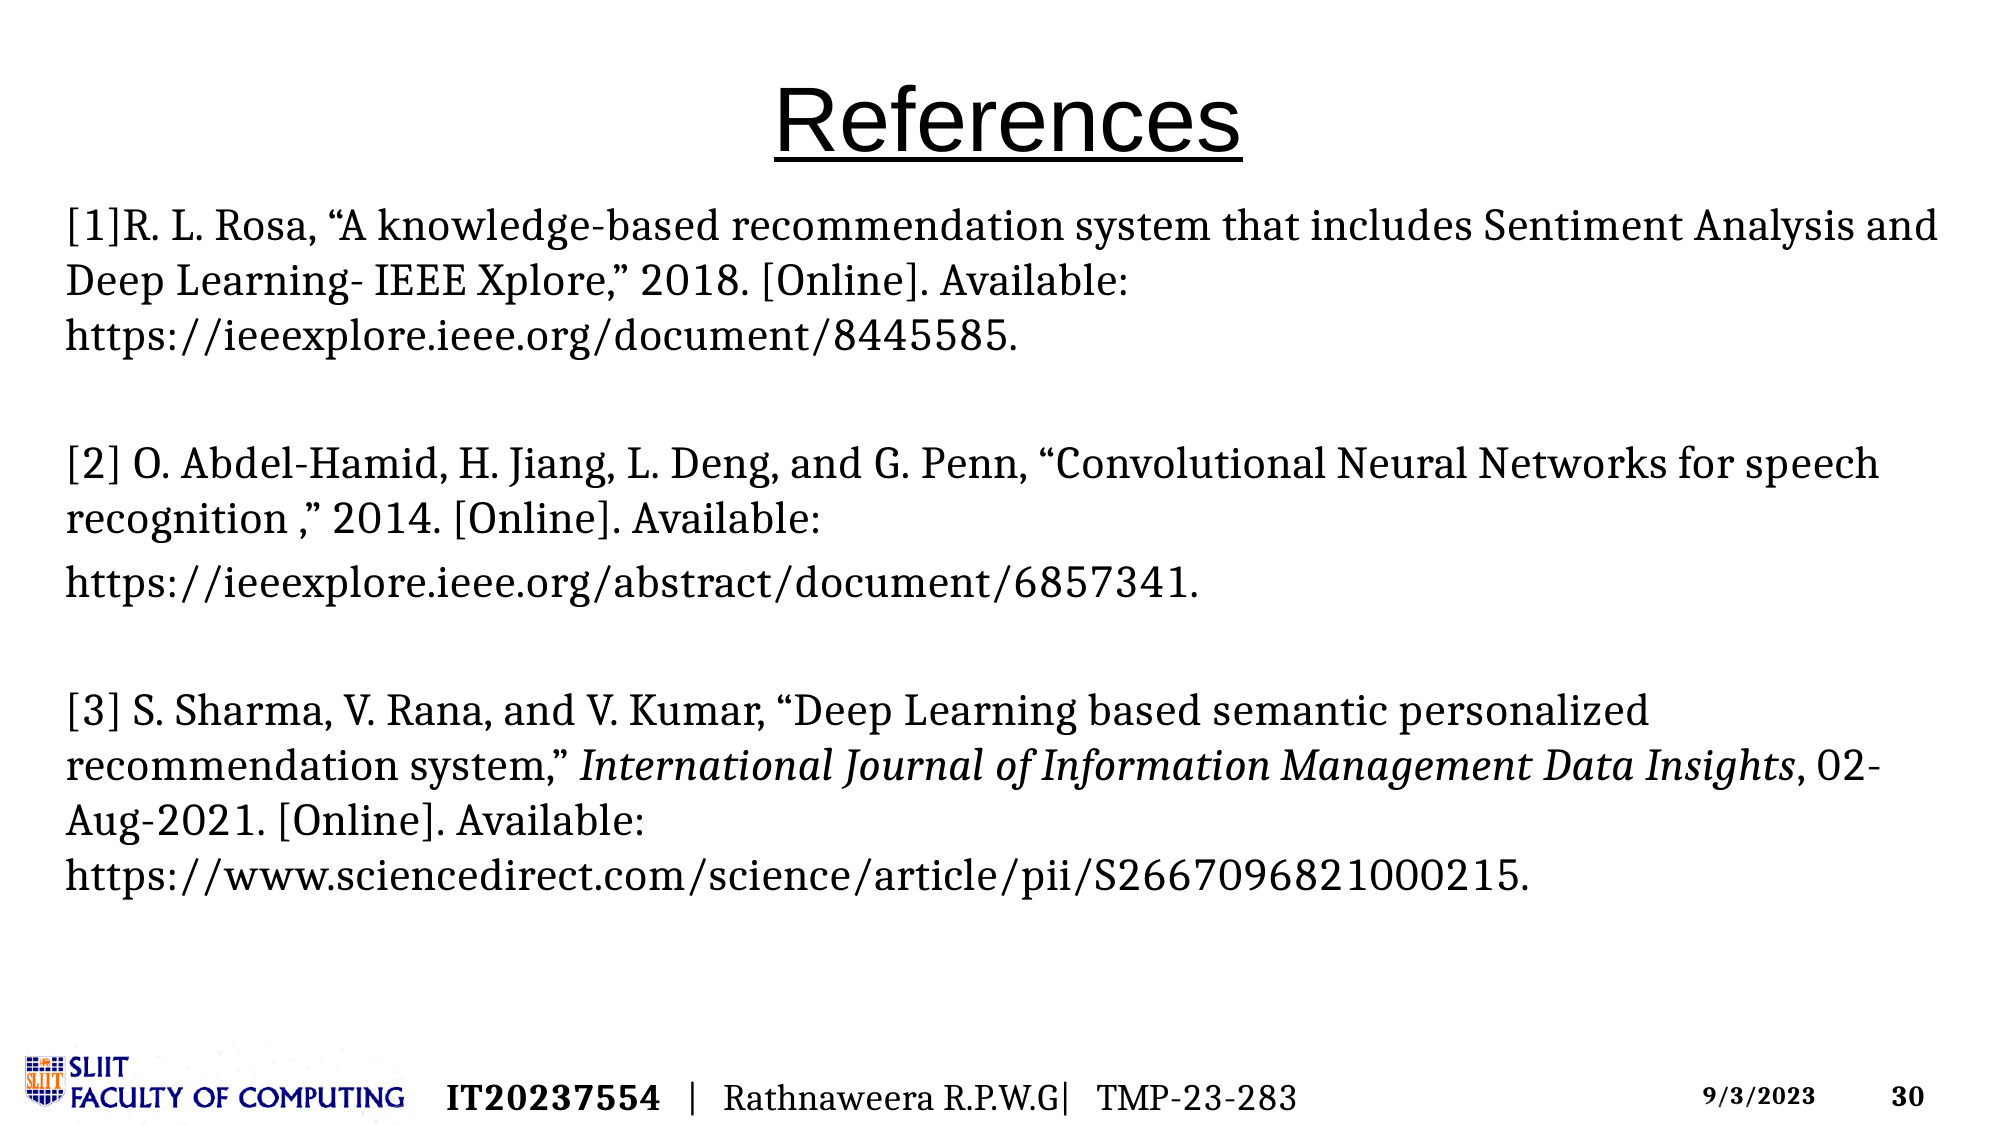

# References
[1]R. L. Rosa, “A knowledge-based recommendation system that includes Sentiment Analysis and Deep Learning- IEEE Xplore,” 2018. [Online]. Available: https://ieeexplore.ieee.org/document/8445585.

[2] O. Abdel-Hamid, H. Jiang, L. Deng, and G. Penn, “Convolutional Neural Networks for speech recognition ,” 2014. [Online]. Available:
https://ieeexplore.ieee.org/abstract/document/6857341.

[3] S. Sharma, V. Rana, and V. Kumar, “Deep Learning based semantic personalized recommendation system,” International Journal of Information Management Data Insights, 02-Aug-2021. [Online]. Available: https://www.sciencedirect.com/science/article/pii/S2667096821000215.

IT20237554   |   Rathnaweera R.P.W.G|   TMP-23-283